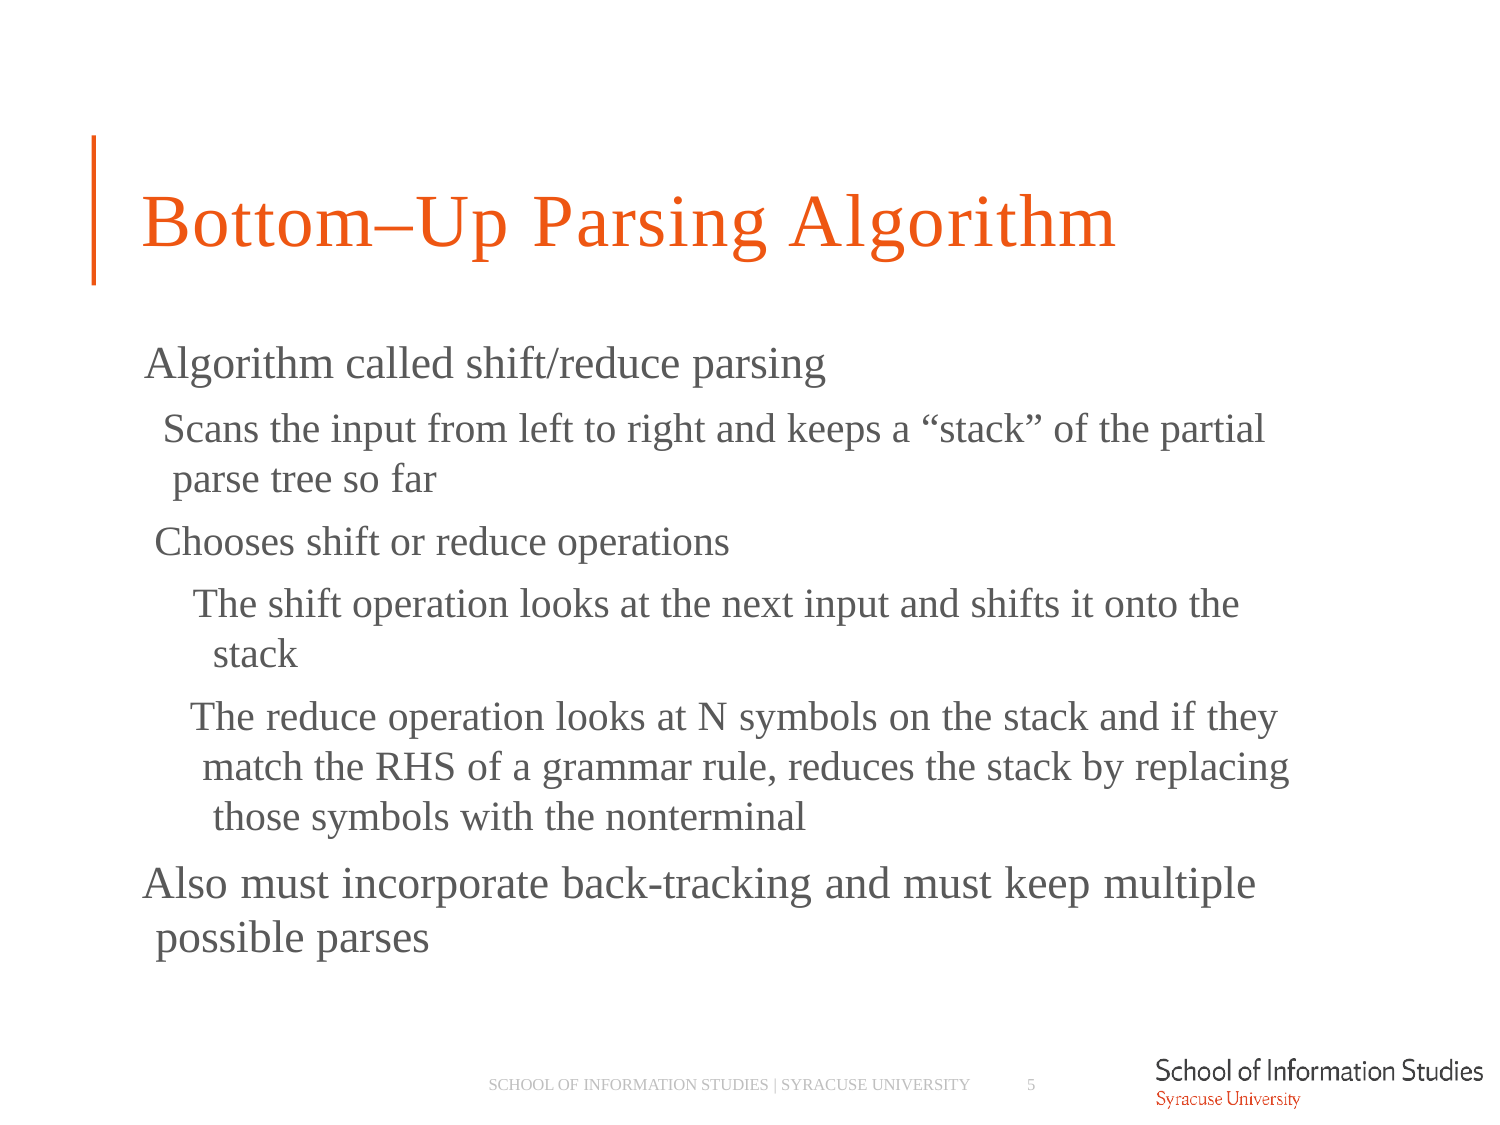

# Bottom–Up Parsing Algorithm
Algorithm called shift/reduce parsing
­ Scans the input from left to right and keeps a “stack” of the partial  parse tree so far
­ Chooses shift or reduce operations
­ The shift operation looks at the next input and shifts it onto the  stack
­ The reduce operation looks at N symbols on the stack and if they  match the RHS of a grammar rule, reduces the stack by replacing  those symbols with the nonterminal
Also must incorporate back-tracking and must keep multiple  possible parses
5
SCHOOL OF INFORMATION STUDIES | SYRACUSE UNIVERSITY